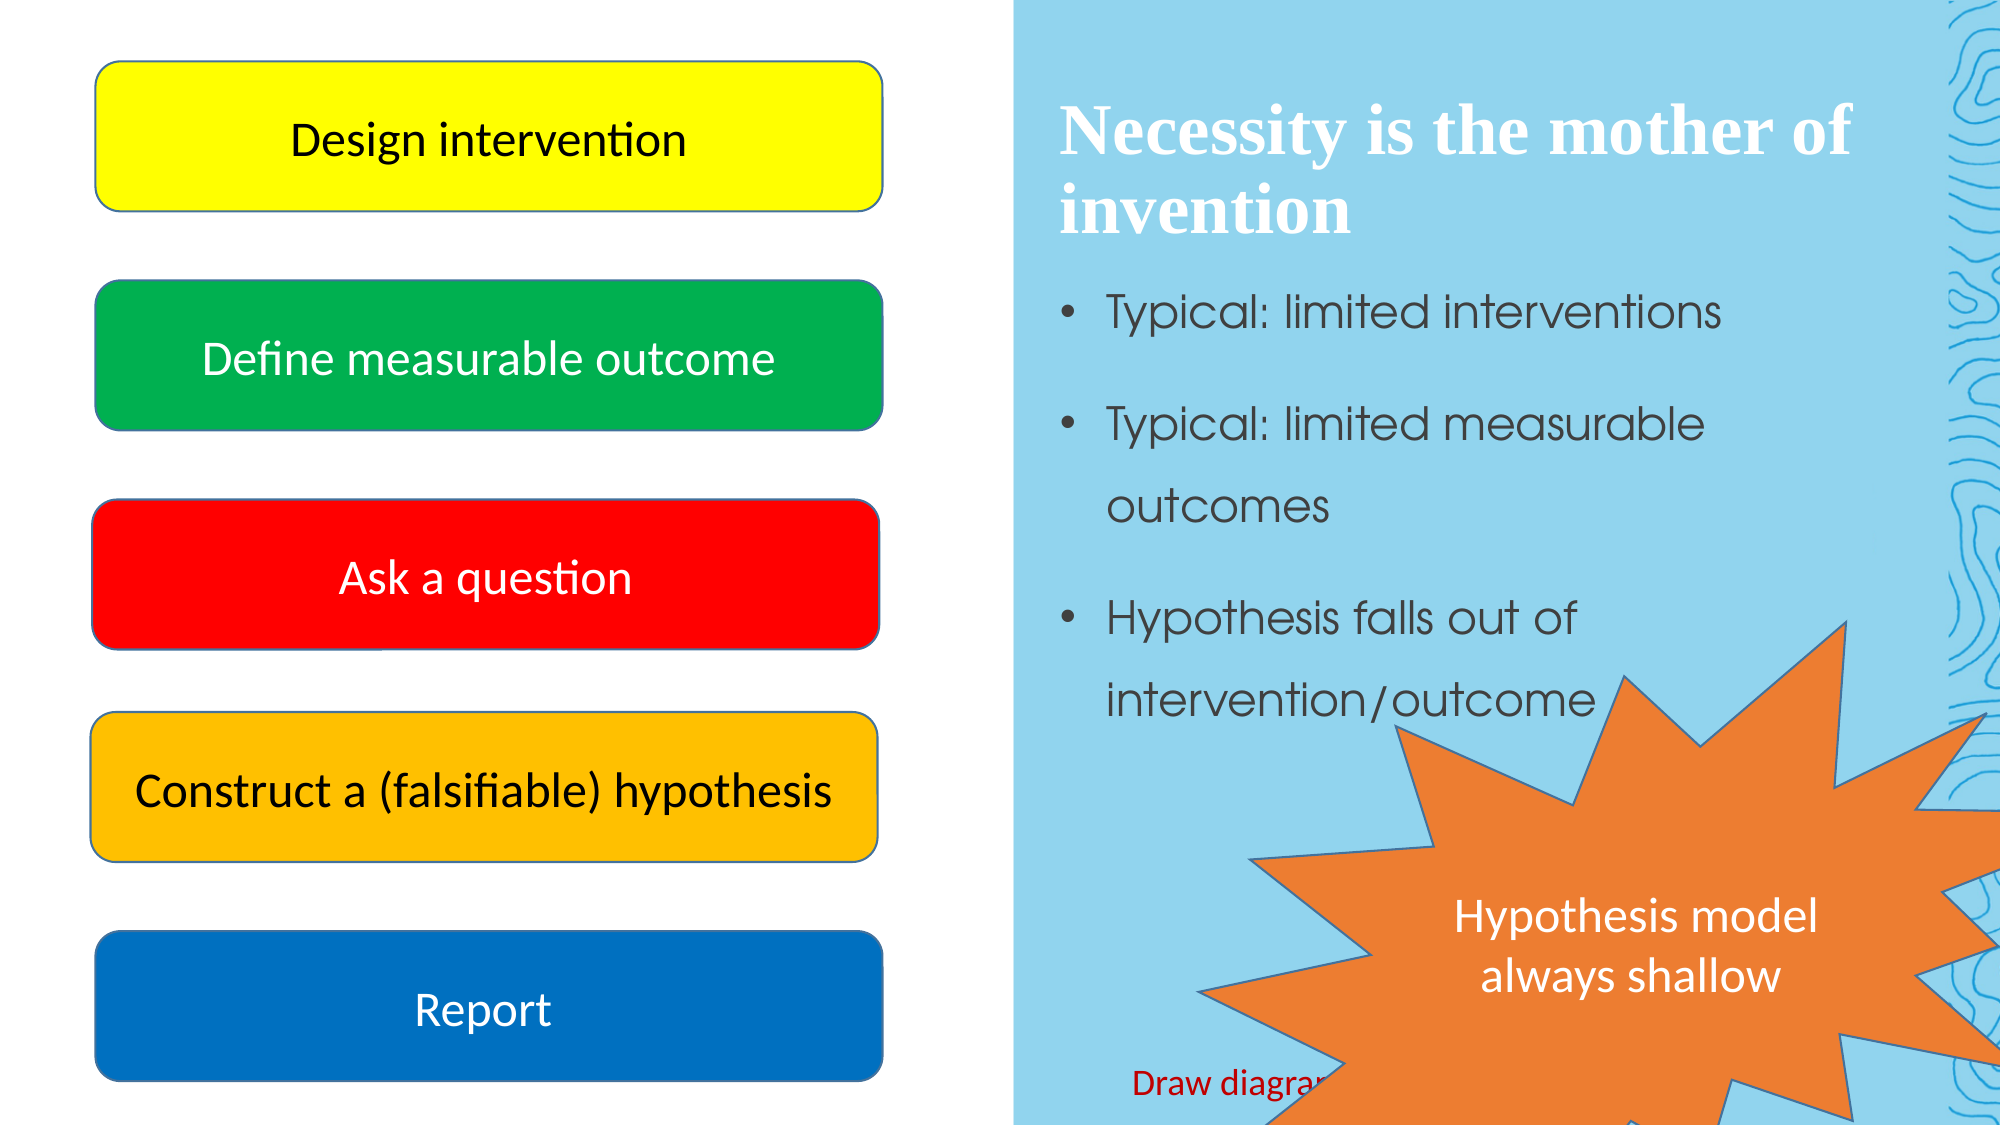

Design intervention
# Necessity is the mother of invention
Typical: limited interventions
Typical: limited measurable outcomes
Hypothesis falls out of intervention/outcome
Define measurable outcome
Ask a question
Hypothesis model always shallow
Construct a (falsifiable) hypothesis
Report
Draw diagram of RQs on board